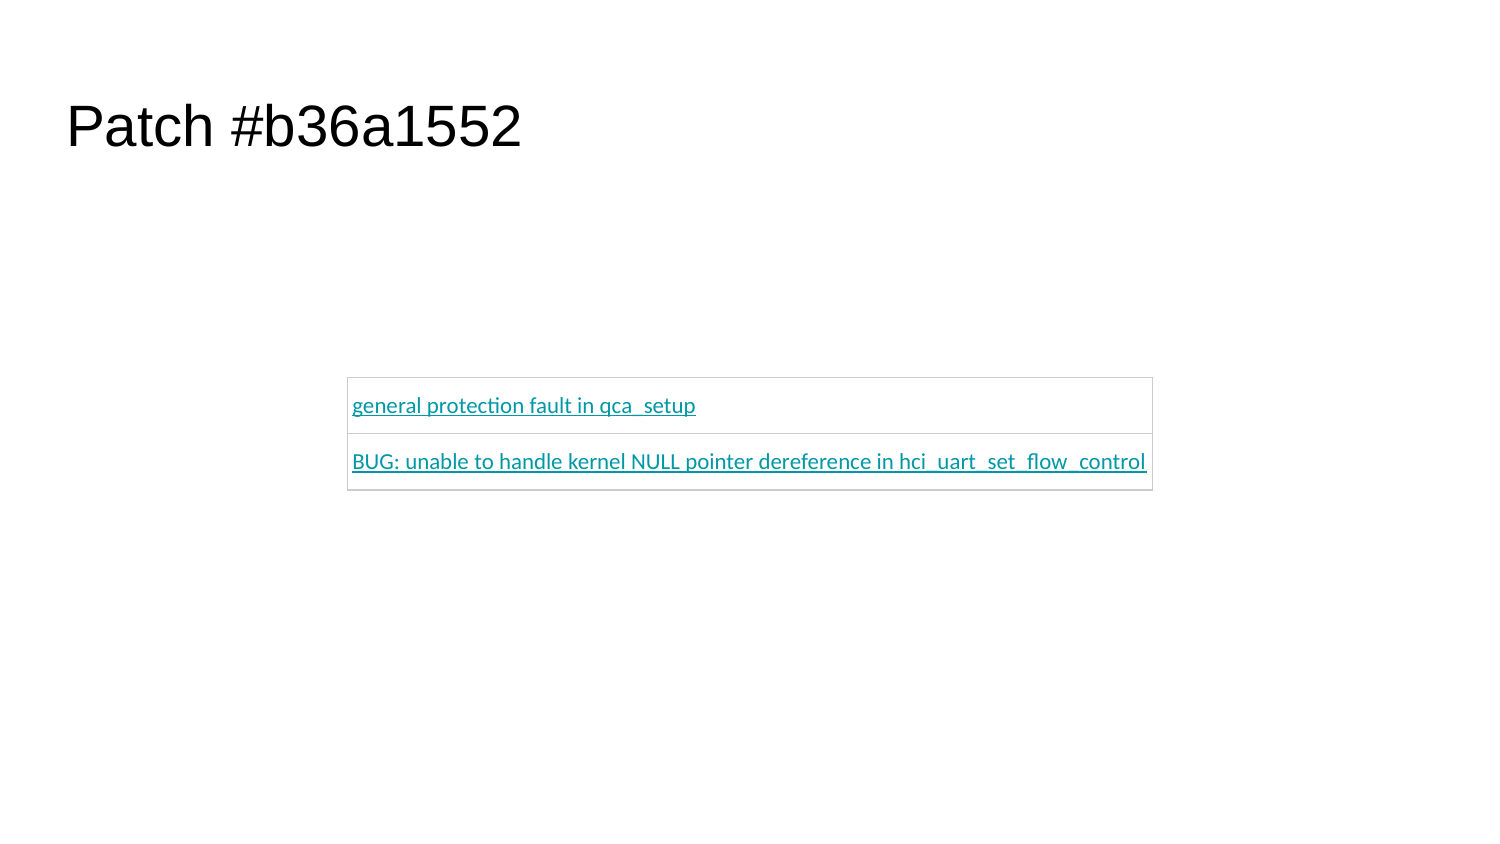

# Patch #b36a1552
| general protection fault in qca\_setup |
| --- |
| BUG: unable to handle kernel NULL pointer dereference in hci\_uart\_set\_flow\_control |